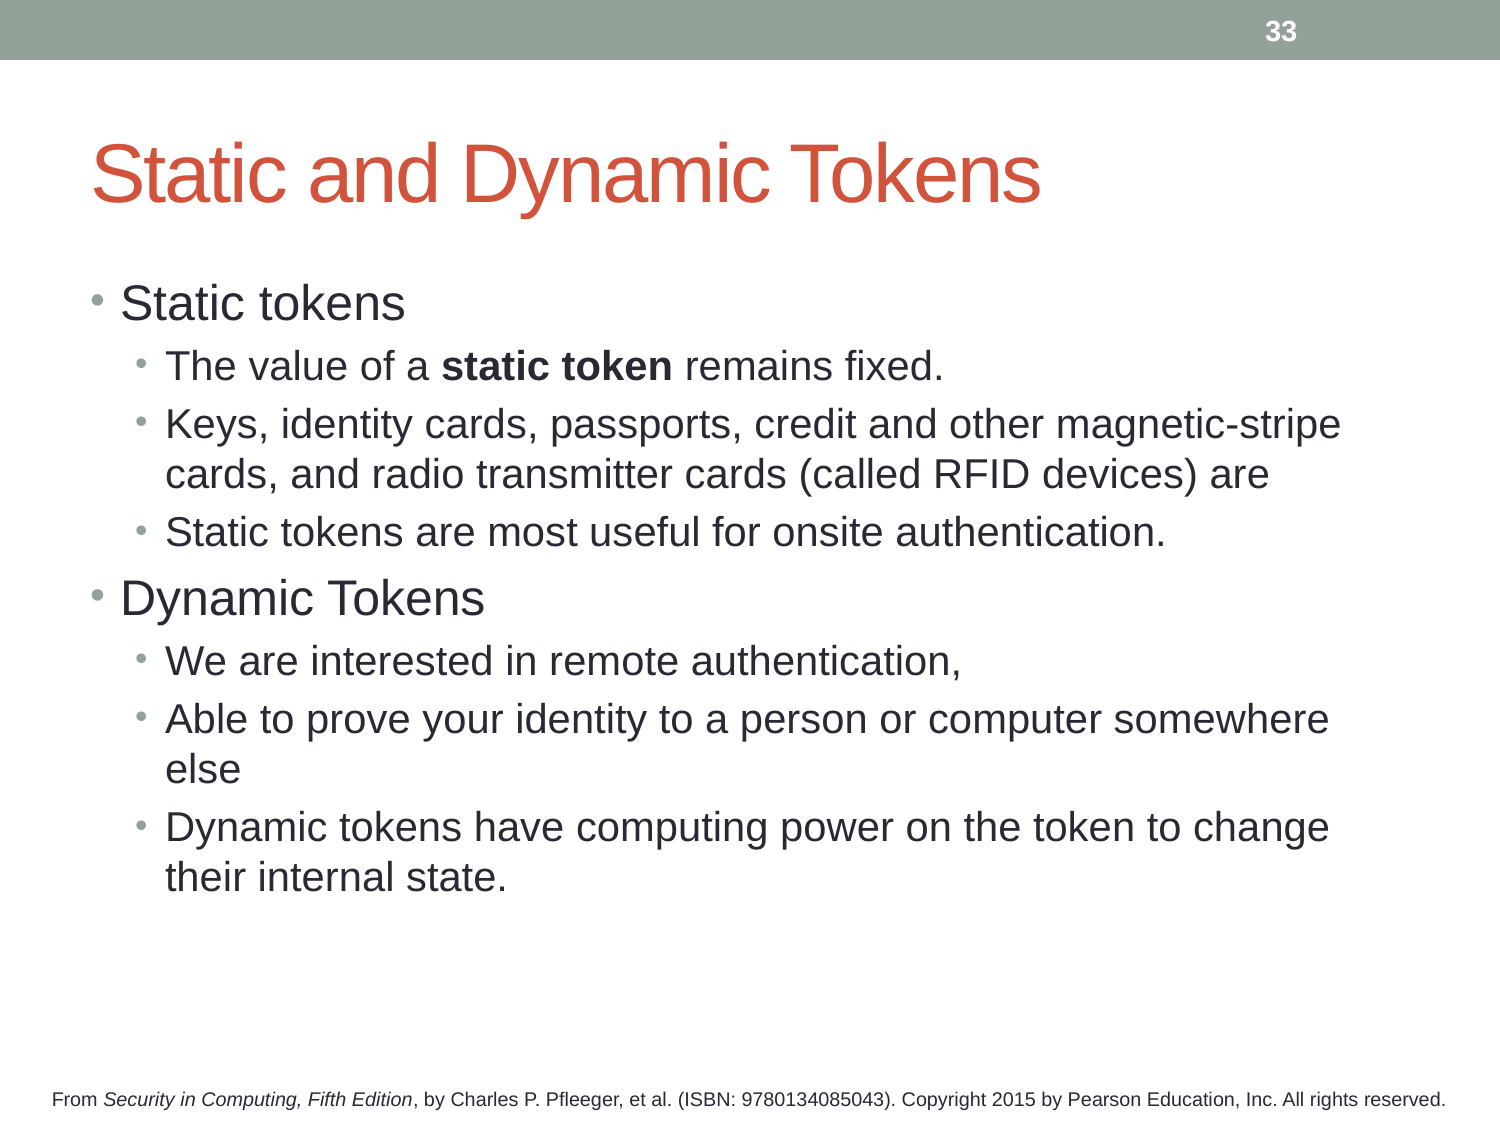

33
# Static and Dynamic Tokens
Static tokens
The value of a static token remains fixed.
Keys, identity cards, passports, credit and other magnetic-stripe cards, and radio transmitter cards (called RFID devices) are
Static tokens are most useful for onsite authentication.
Dynamic Tokens
We are interested in remote authentication,
Able to prove your identity to a person or computer somewhere else
Dynamic tokens have computing power on the token to change their internal state.
From Security in Computing, Fifth Edition, by Charles P. Pfleeger, et al. (ISBN: 9780134085043). Copyright 2015 by Pearson Education, Inc. All rights reserved.